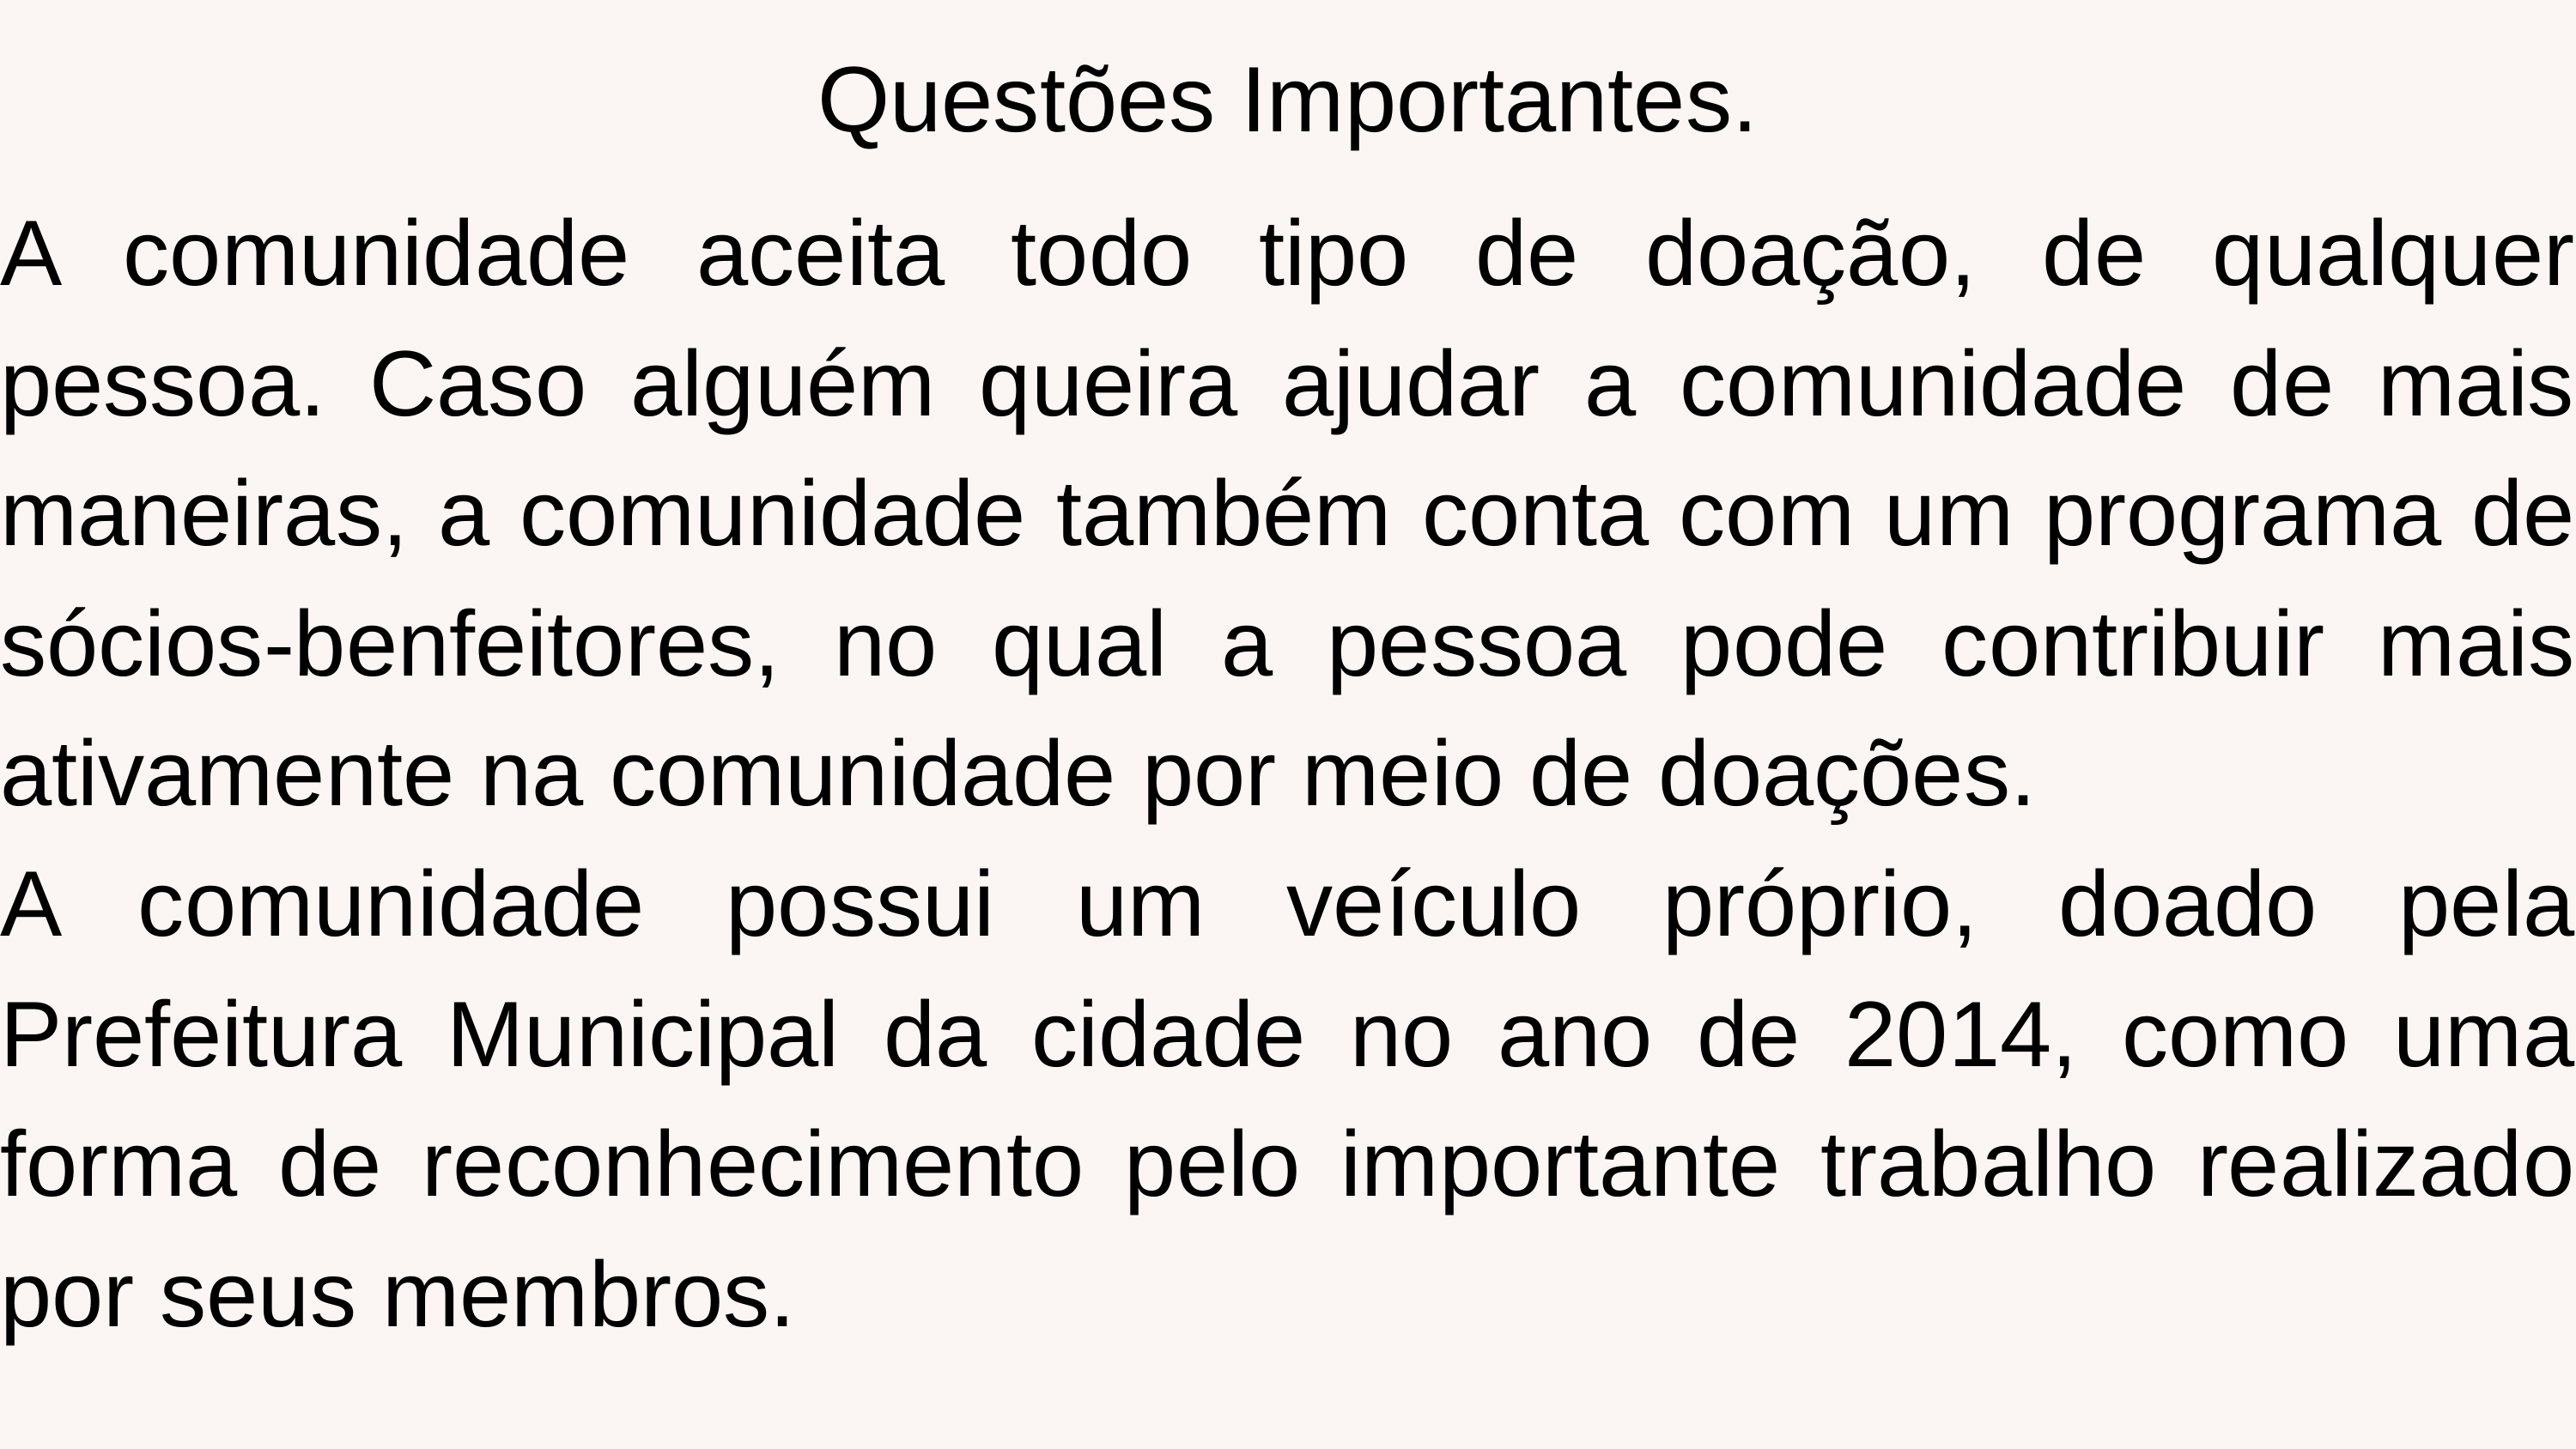

Questões Importantes.
A comunidade aceita todo tipo de doação, de qualquer pessoa. Caso alguém queira ajudar a comunidade de mais maneiras, a comunidade também conta com um programa de sócios-benfeitores, no qual a pessoa pode contribuir mais ativamente na comunidade por meio de doações.
A comunidade possui um veículo próprio, doado pela Prefeitura Municipal da cidade no ano de 2014, como uma forma de reconhecimento pelo importante trabalho realizado por seus membros.